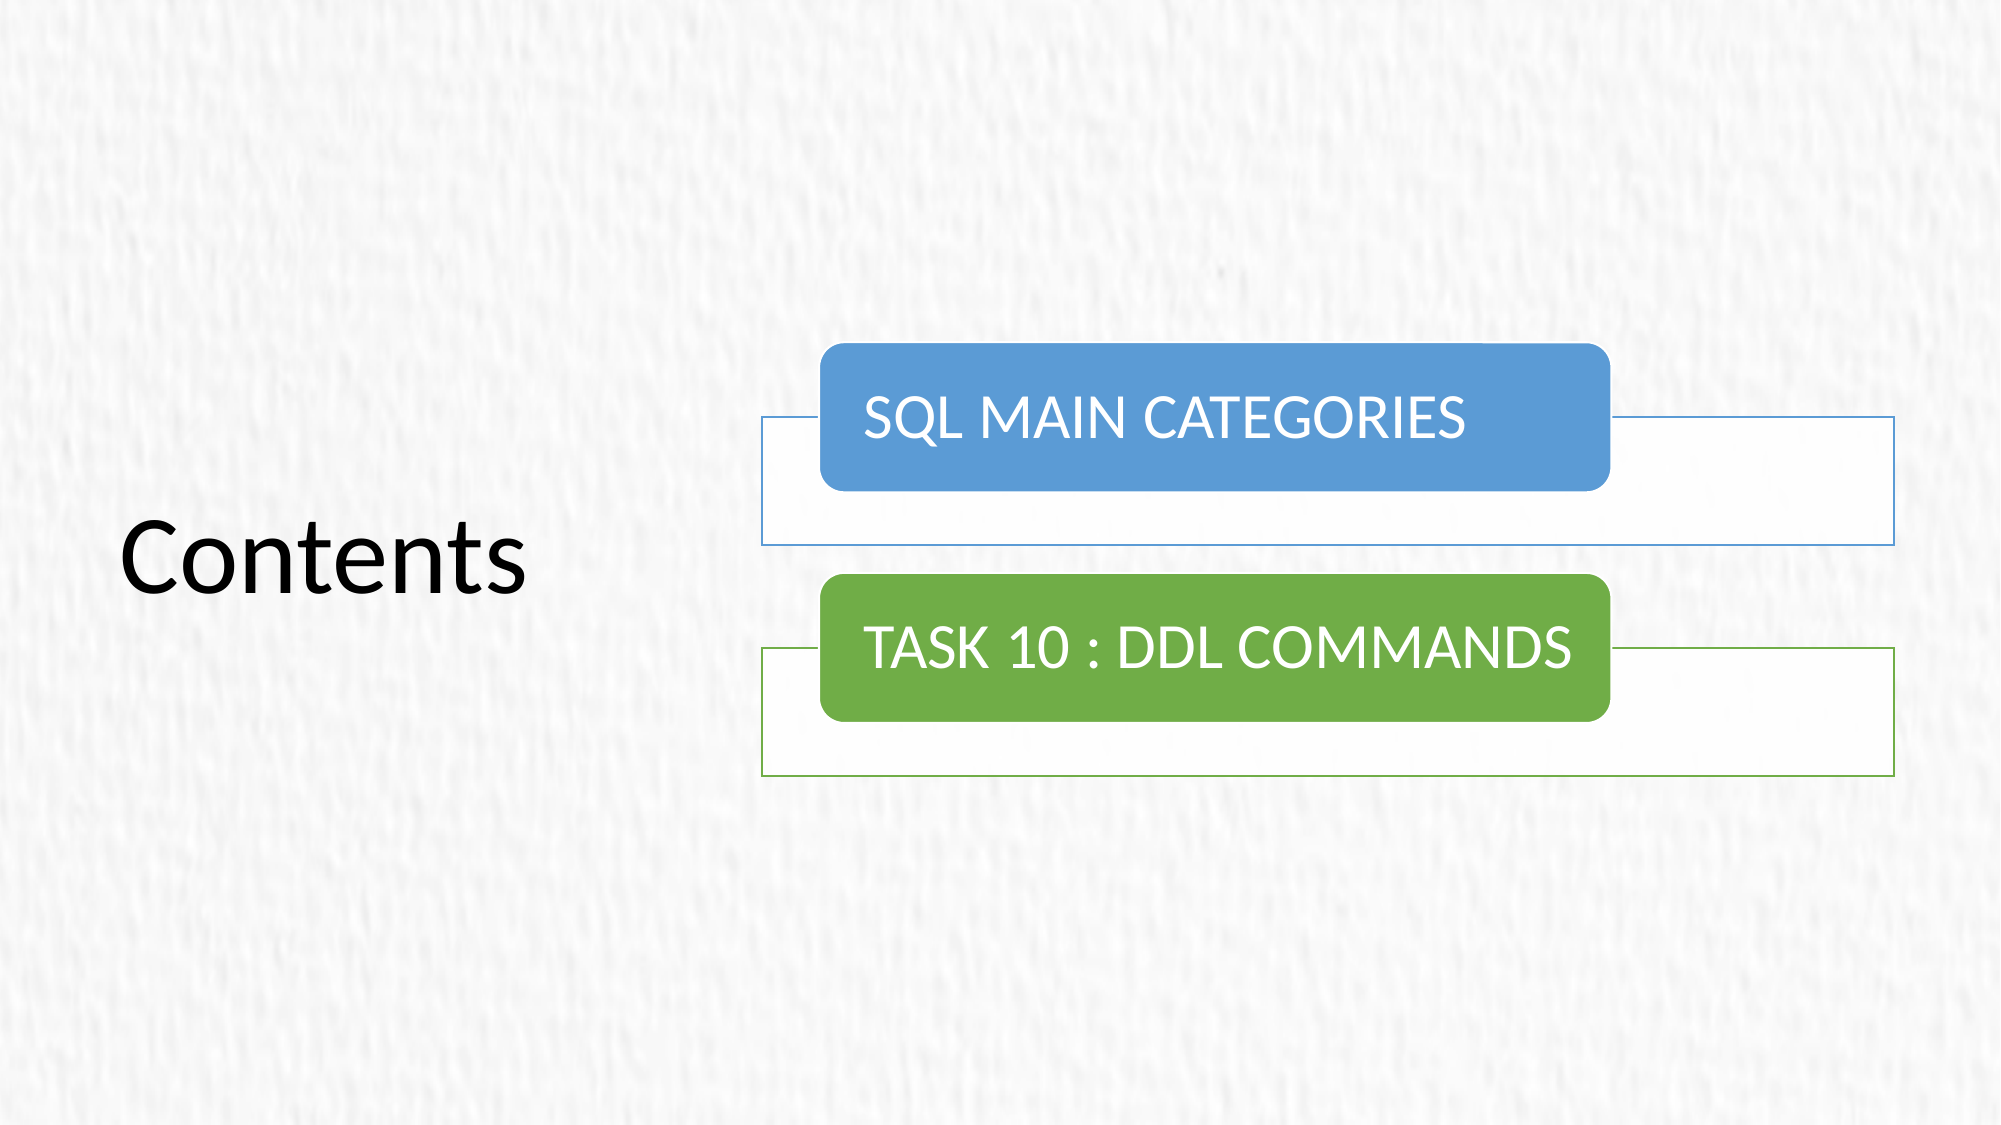

SQL Main Categories
Task 10 : DDL Commands
# Contents